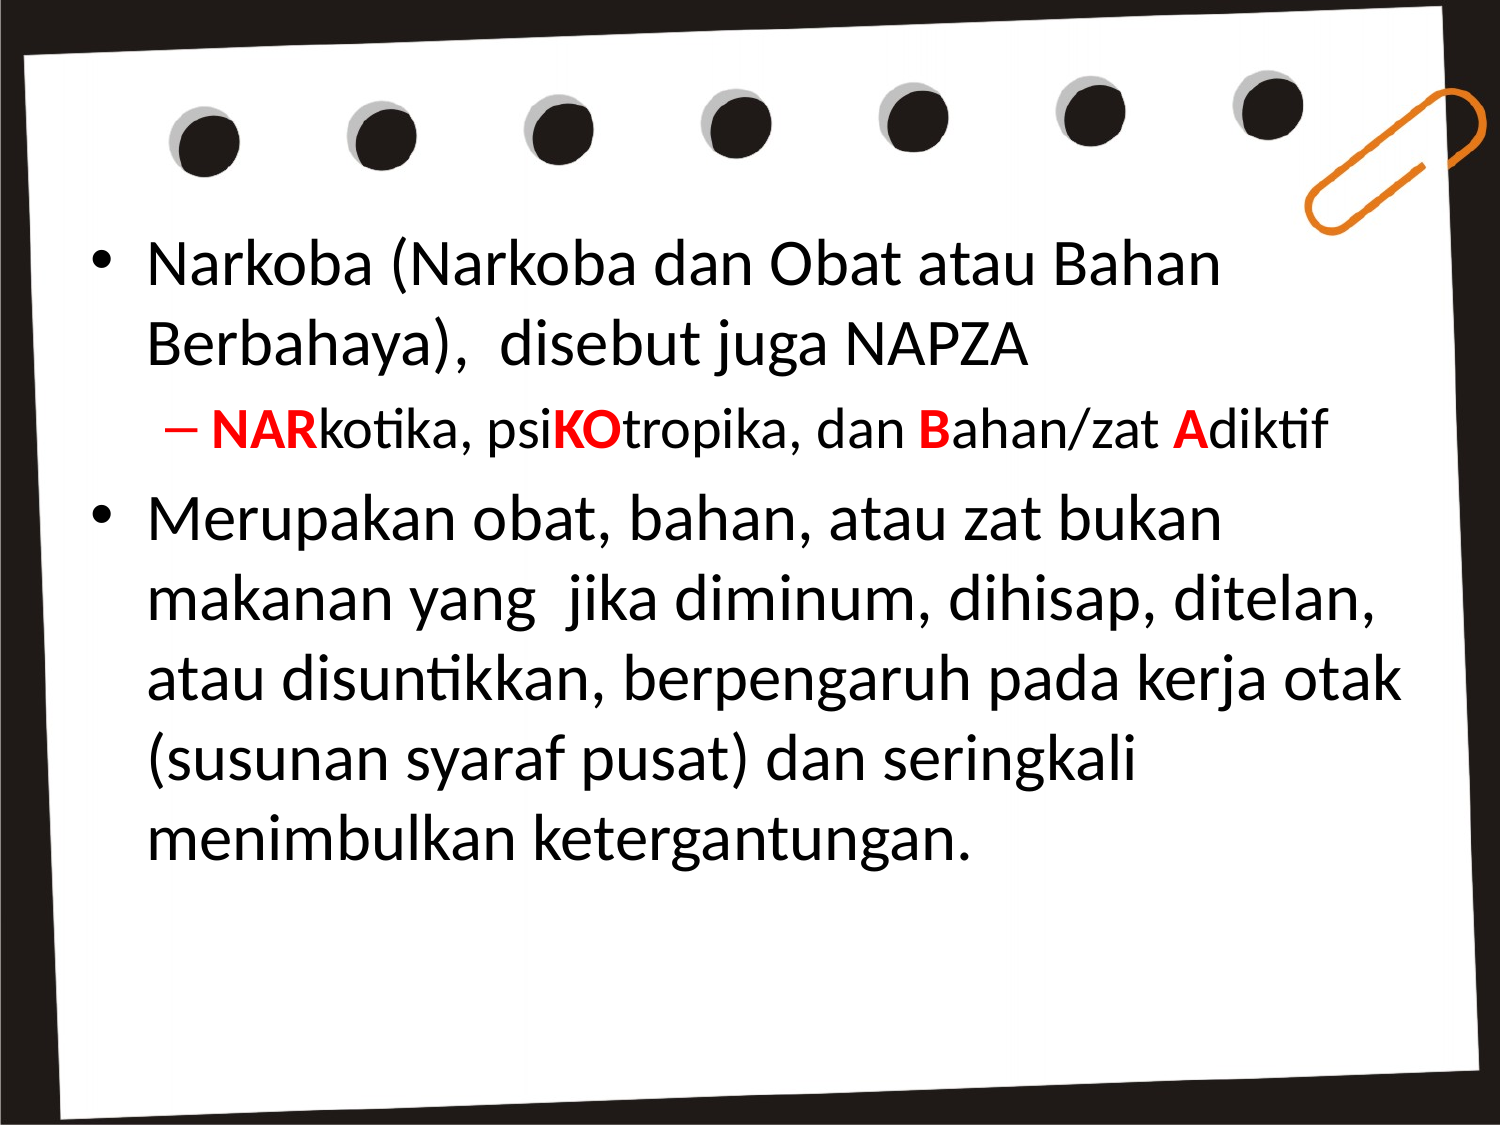

Narkoba (Narkoba dan Obat atau Bahan Berbahaya),  disebut juga NAPZA
NARkotika, psiKOtropika, dan Bahan/zat Adiktif
Merupakan obat, bahan, atau zat bukan makanan yang  jika diminum, dihisap, ditelan, atau disuntikkan, berpengaruh pada kerja otak (susunan syaraf pusat) dan seringkali menimbulkan ketergantungan.